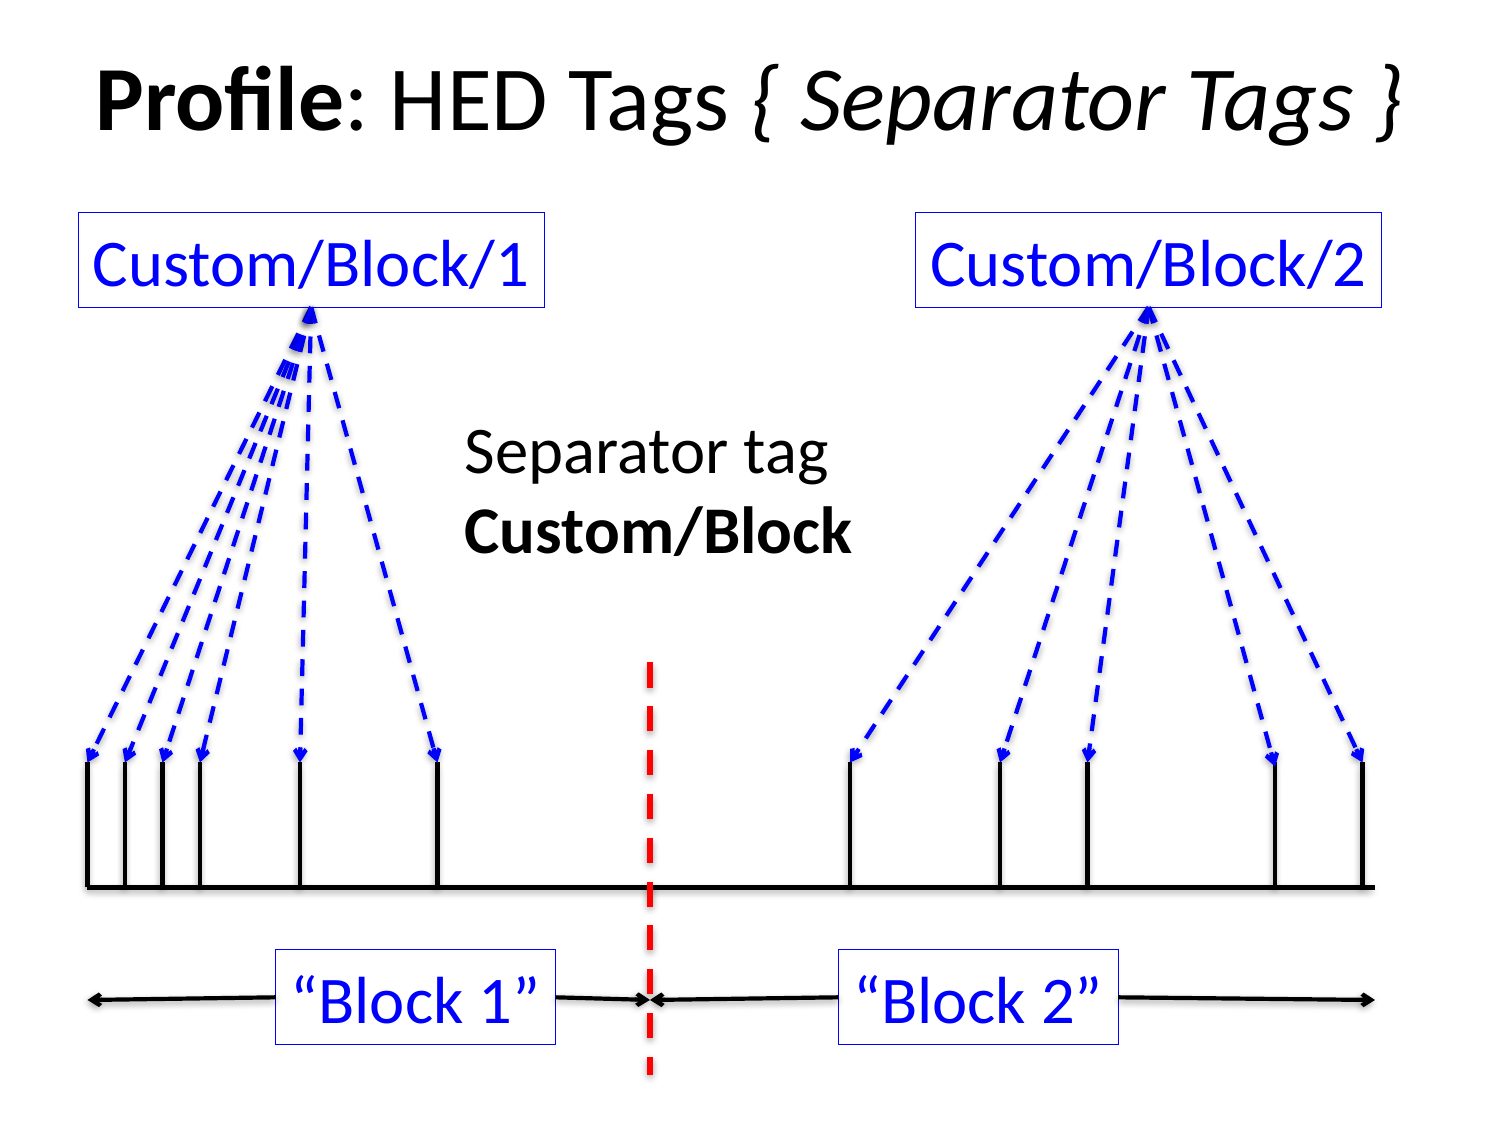

# Profile: HED Tags { Separator Tags }
Custom/Block/1
Custom/Block/2
Separator tag
Custom/Block
“Block 1”
“Block 2”